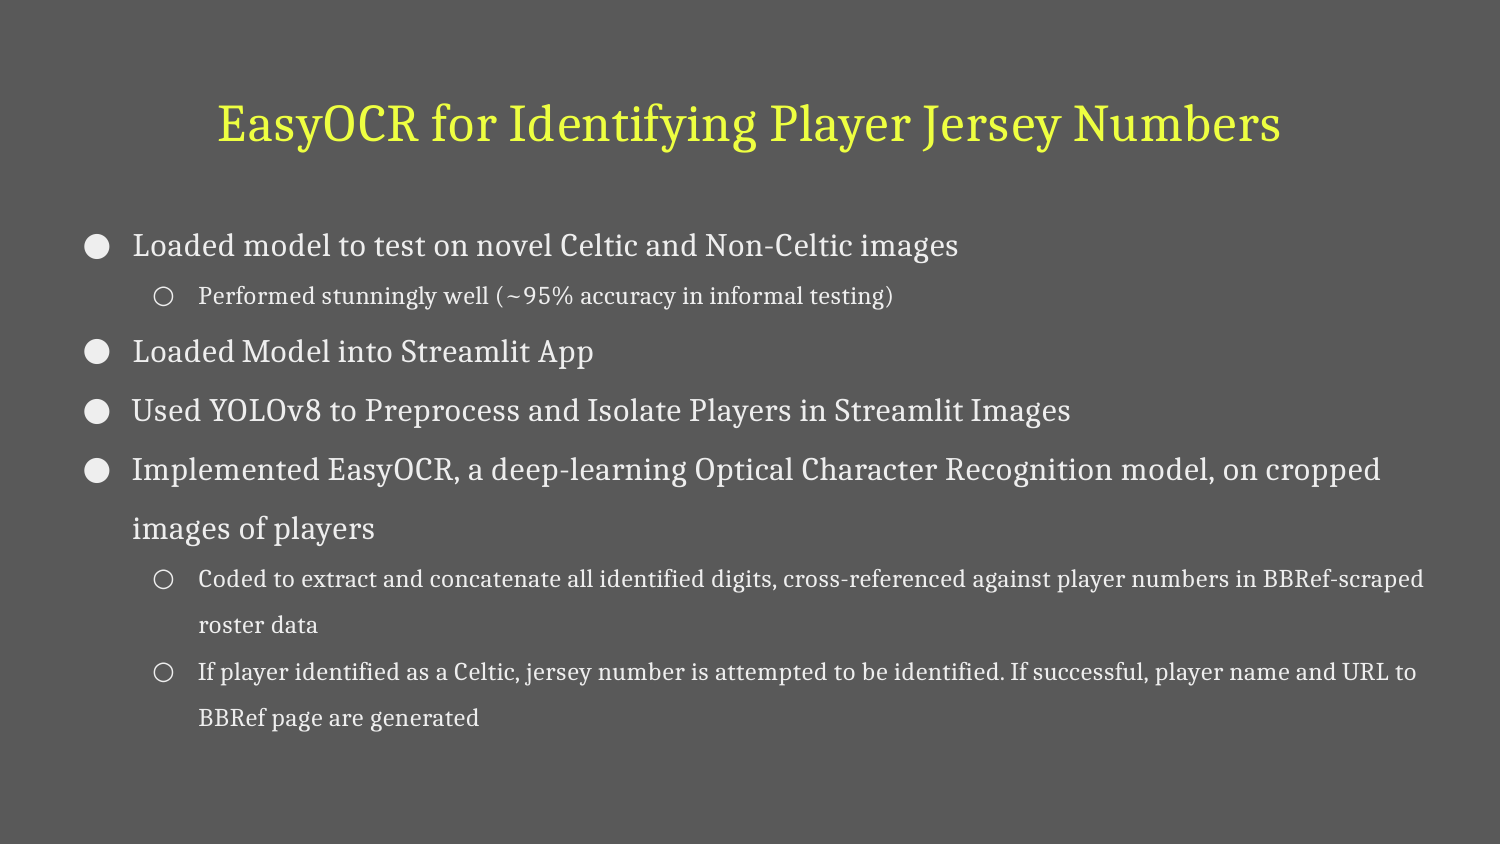

# EasyOCR for Identifying Player Jersey Numbers
Loaded model to test on novel Celtic and Non-Celtic images
Performed stunningly well (~95% accuracy in informal testing)
Loaded Model into Streamlit App
Used YOLOv8 to Preprocess and Isolate Players in Streamlit Images
Implemented EasyOCR, a deep-learning Optical Character Recognition model, on cropped images of players
Coded to extract and concatenate all identified digits, cross-referenced against player numbers in BBRef-scraped roster data
If player identified as a Celtic, jersey number is attempted to be identified. If successful, player name and URL to BBRef page are generated